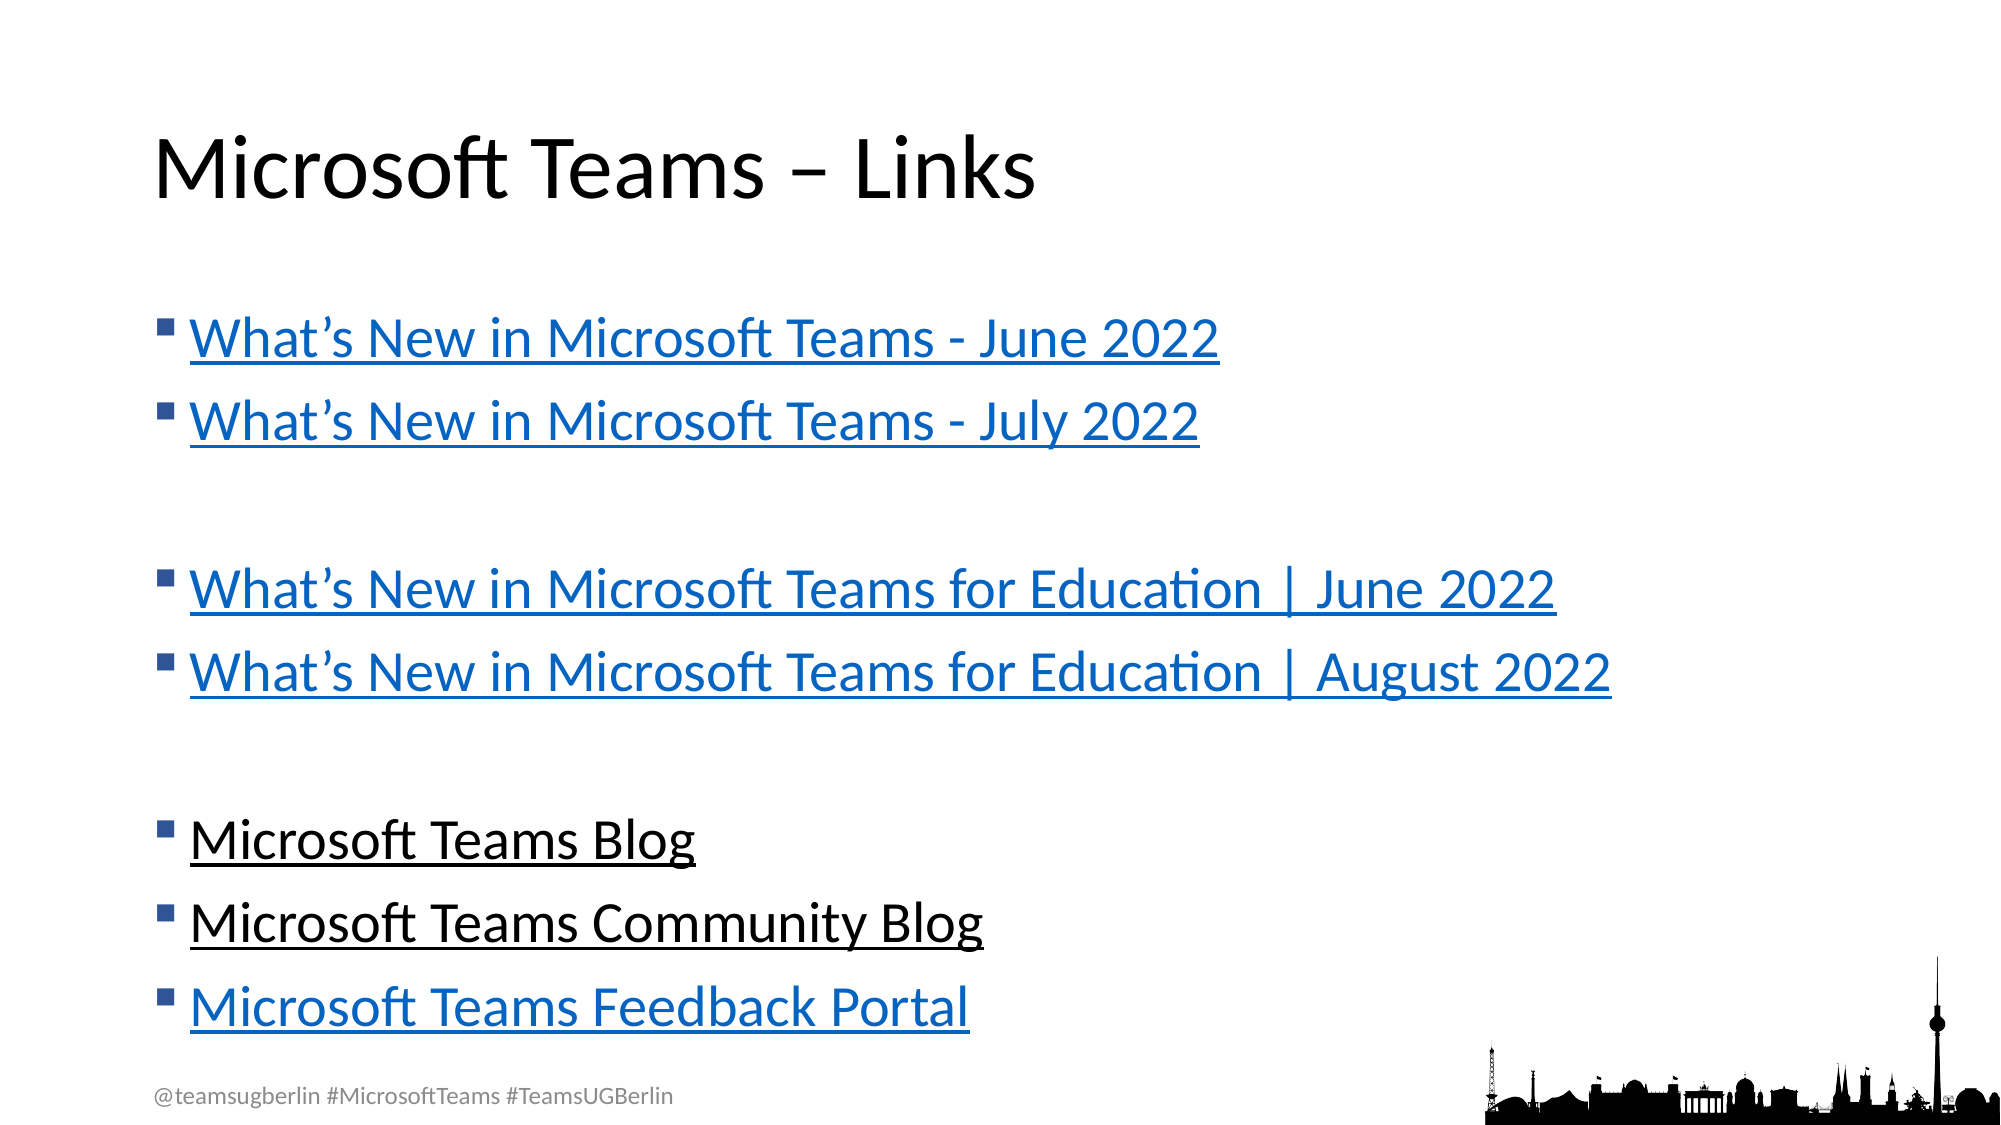

# Microsoft Teams – Links
What’s New in Microsoft Teams - June 2022
What’s New in Microsoft Teams - July 2022

What’s New in Microsoft Teams for Education | June 2022
What’s New in Microsoft Teams for Education | August 2022

Microsoft Teams Blog
Microsoft Teams Community Blog
Microsoft Teams Feedback Portal